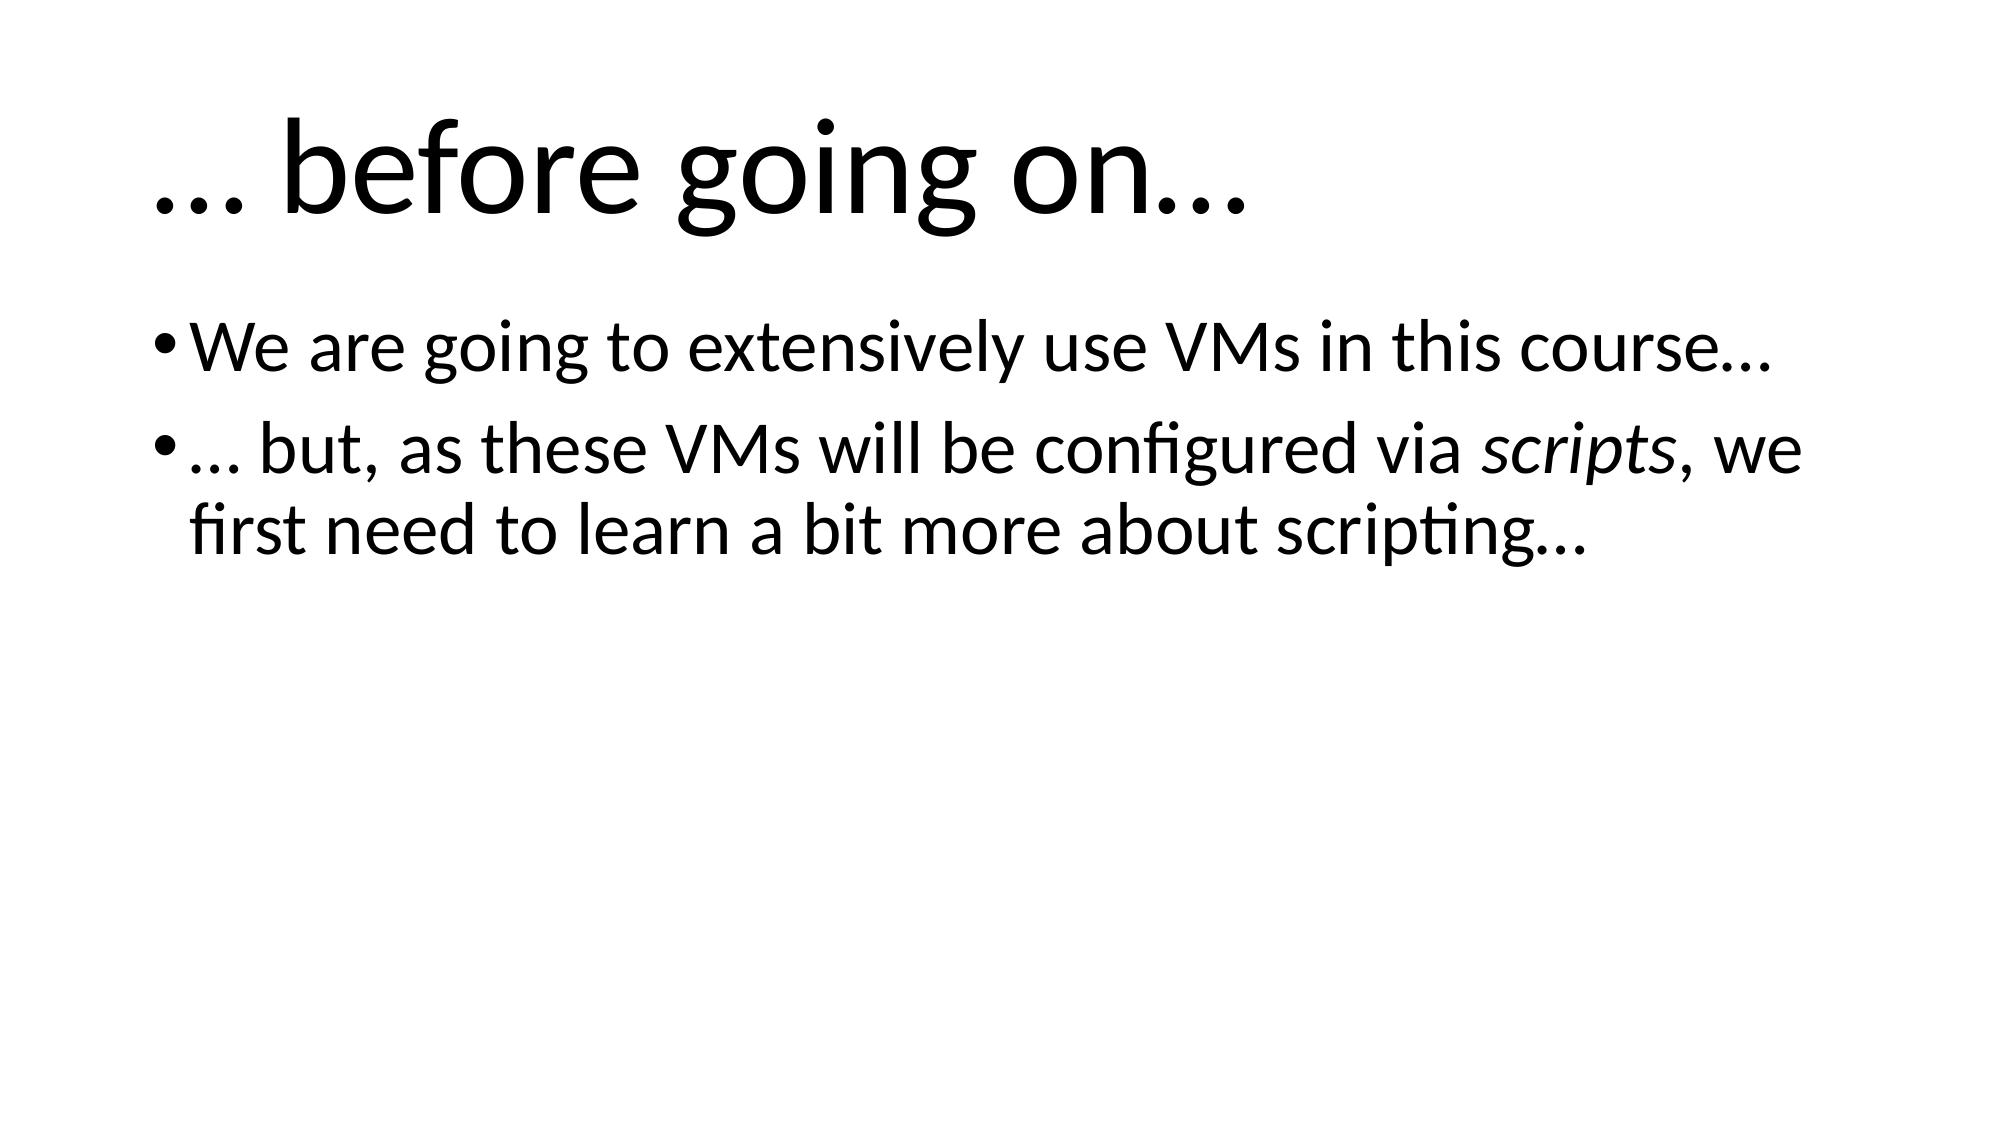

# … before going on…
We are going to extensively use VMs in this course…
… but, as these VMs will be configured via scripts, we first need to learn a bit more about scripting…